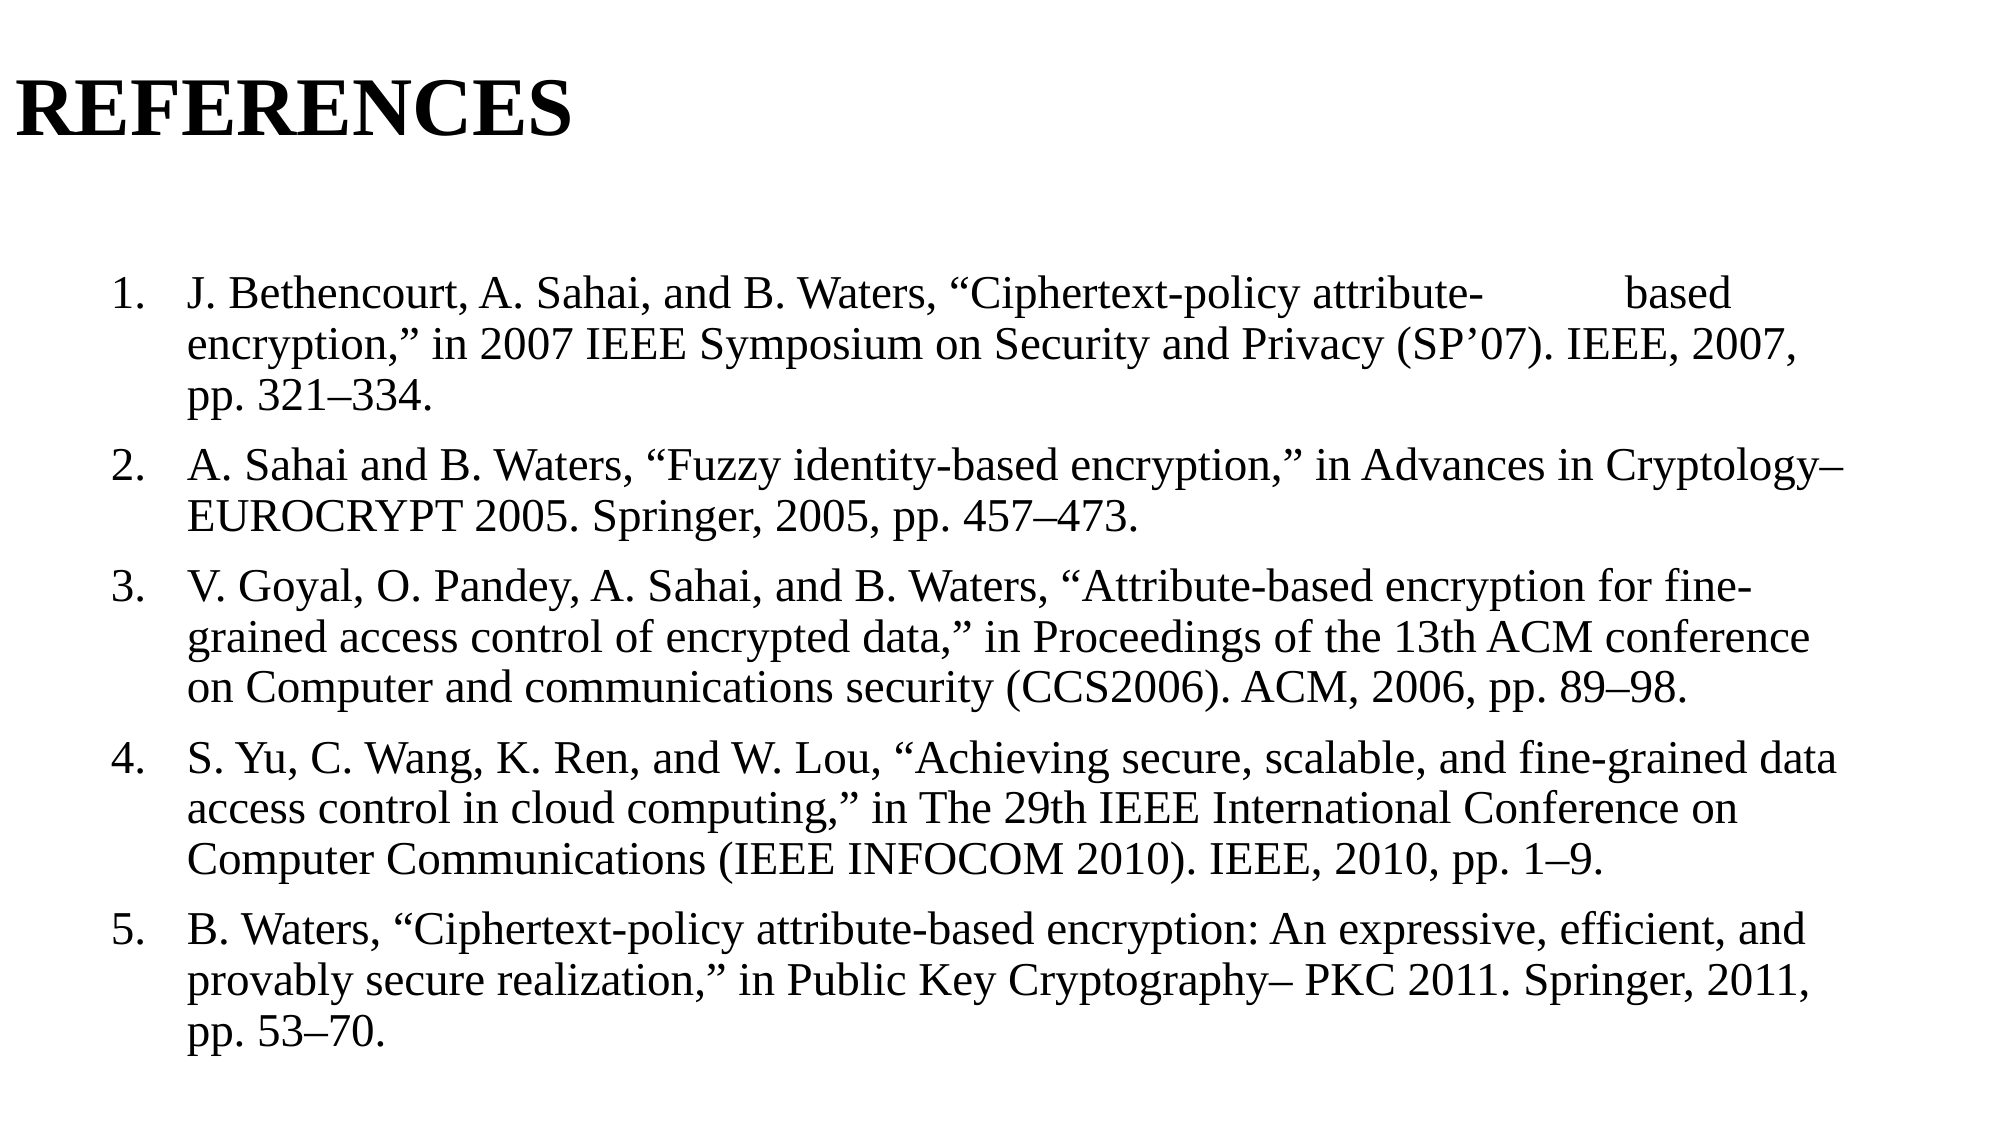

# REFERENCES

J. Bethencourt, A. Sahai, and B. Waters, “Ciphertext-policy attribute-            based encryption,” in 2007 IEEE Symposium on Security and Privacy (SP’07). IEEE, 2007, pp. 321–334.
A. Sahai and B. Waters, “Fuzzy identity-based encryption,” in Advances in Cryptology–EUROCRYPT 2005. Springer, 2005, pp. 457–473.
V. Goyal, O. Pandey, A. Sahai, and B. Waters, “Attribute-based encryption for fine-grained access control of encrypted data,” in Proceedings of the 13th ACM conference on Computer and communications security (CCS2006). ACM, 2006, pp. 89–98.
S. Yu, C. Wang, K. Ren, and W. Lou, “Achieving secure, scalable, and fine-grained data access control in cloud computing,” in The 29th IEEE International Conference on Computer Communications (IEEE INFOCOM 2010). IEEE, 2010, pp. 1–9.
B. Waters, “Ciphertext-policy attribute-based encryption: An expressive, efficient, and provably secure realization,” in Public Key Cryptography– PKC 2011. Springer, 2011, pp. 53–70.